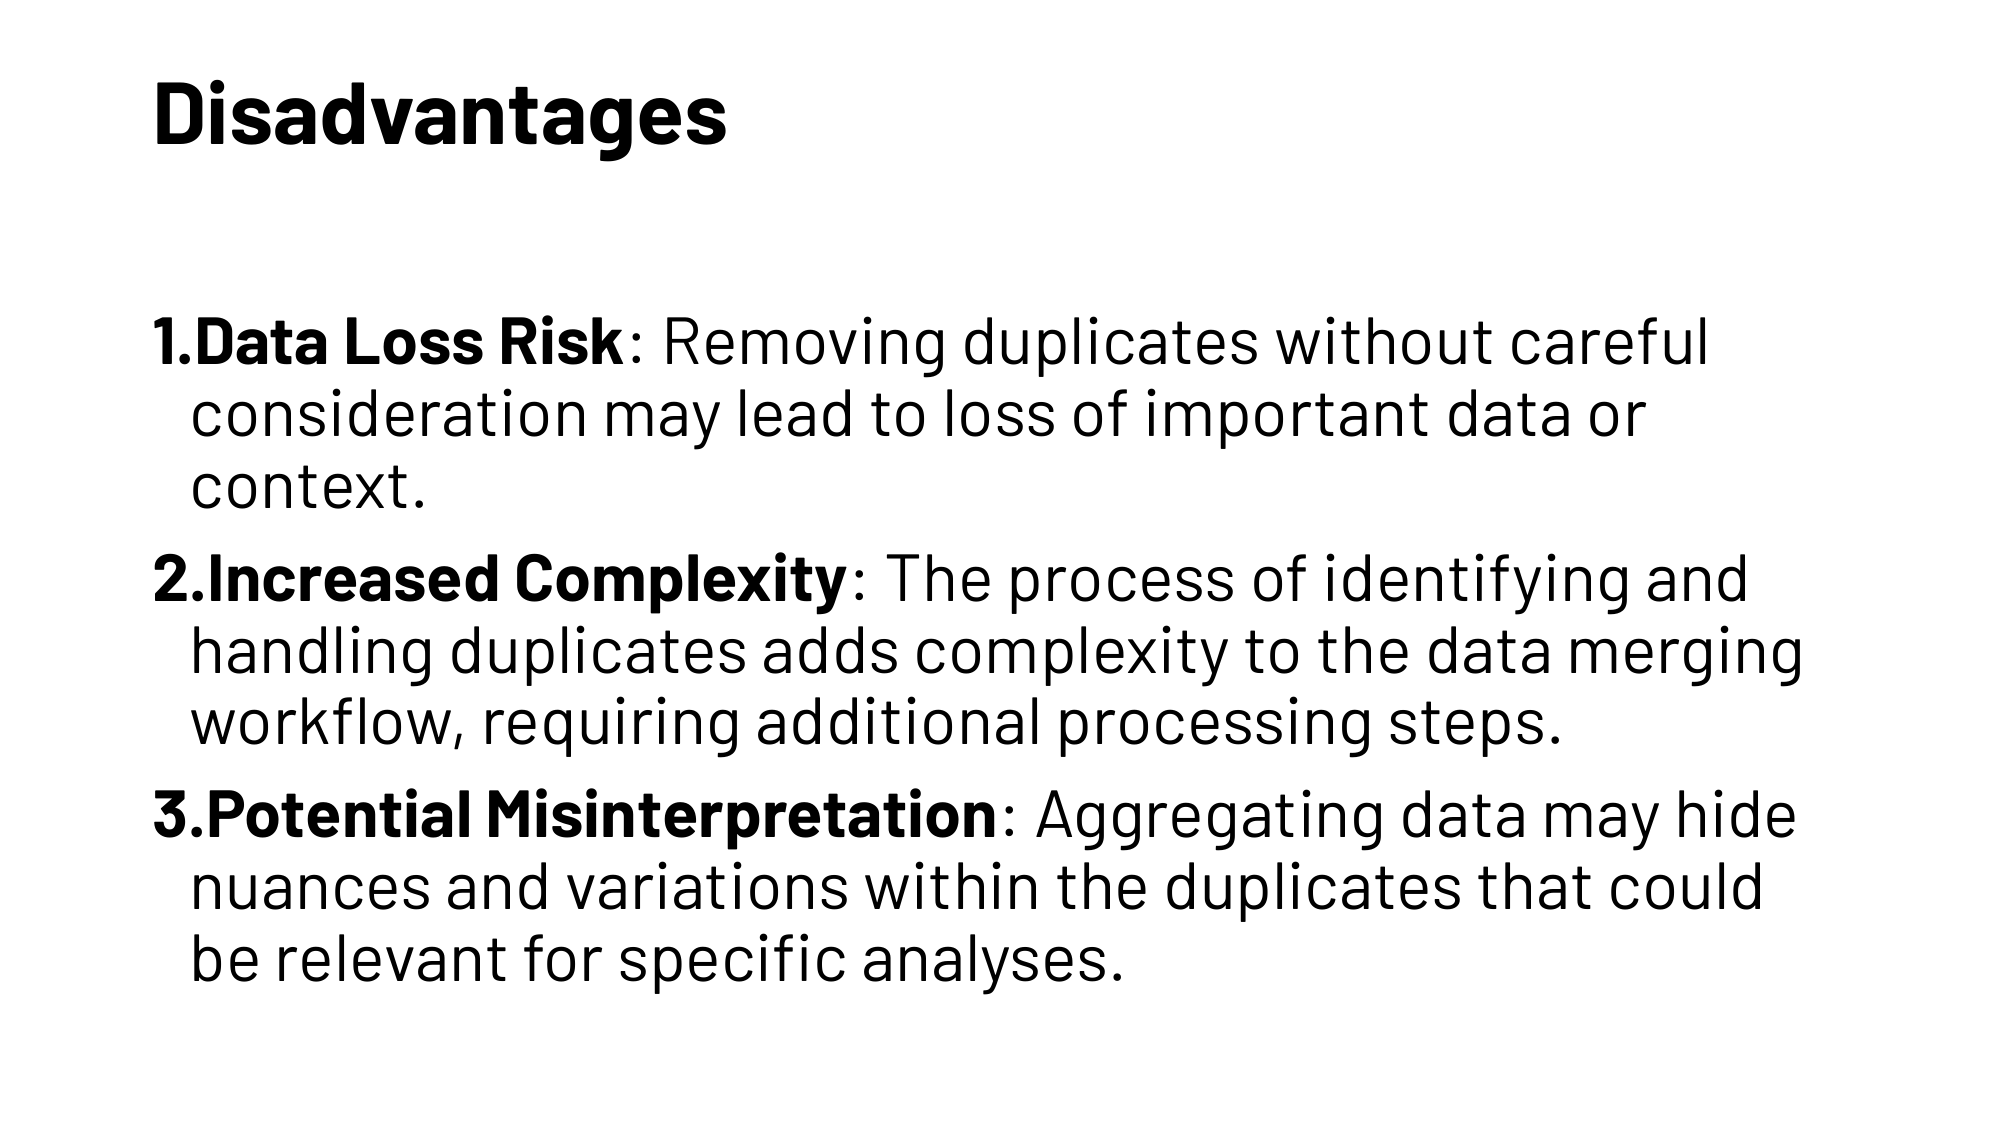

# Disadvantages
Data Loss Risk: Removing duplicates without careful consideration may lead to loss of important data or context.
Increased Complexity: The process of identifying and handling duplicates adds complexity to the data merging workflow, requiring additional processing steps.
Potential Misinterpretation: Aggregating data may hide nuances and variations within the duplicates that could be relevant for specific analyses.